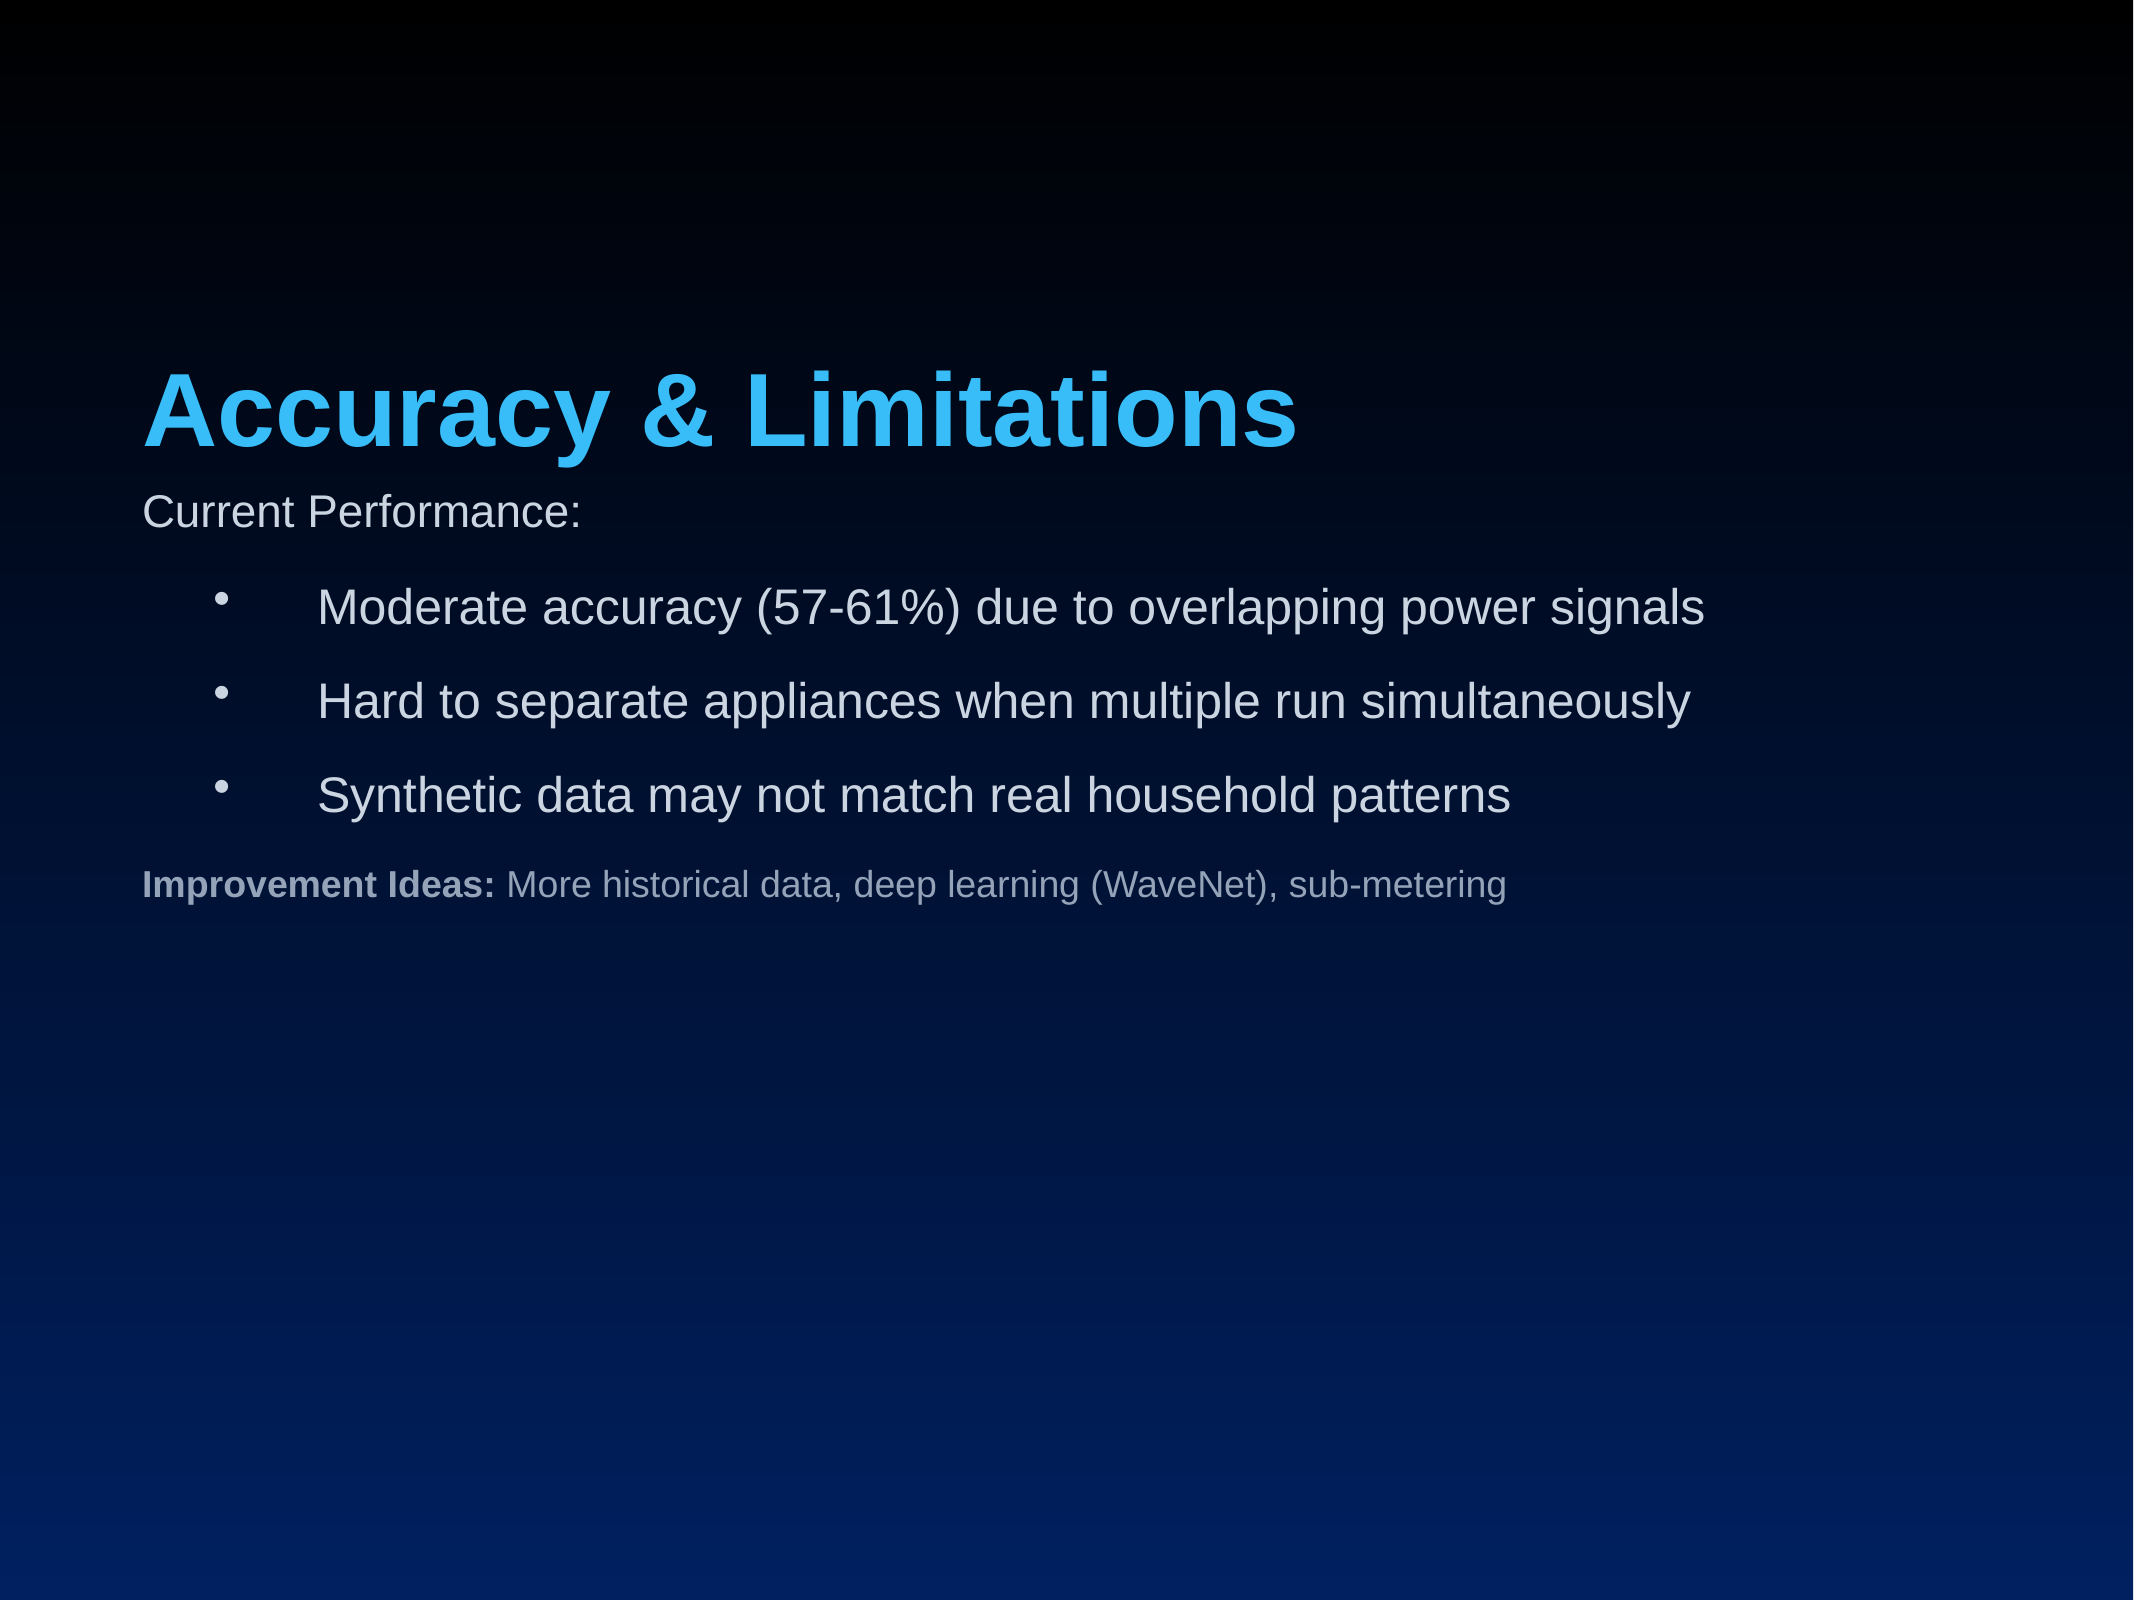

Accuracy & Limitations
Current Performance:
Moderate accuracy (57-61%) due to overlapping power signals
Hard to separate appliances when multiple run simultaneously
Synthetic data may not match real household patterns
Improvement Ideas: More historical data, deep learning (WaveNet), sub-metering